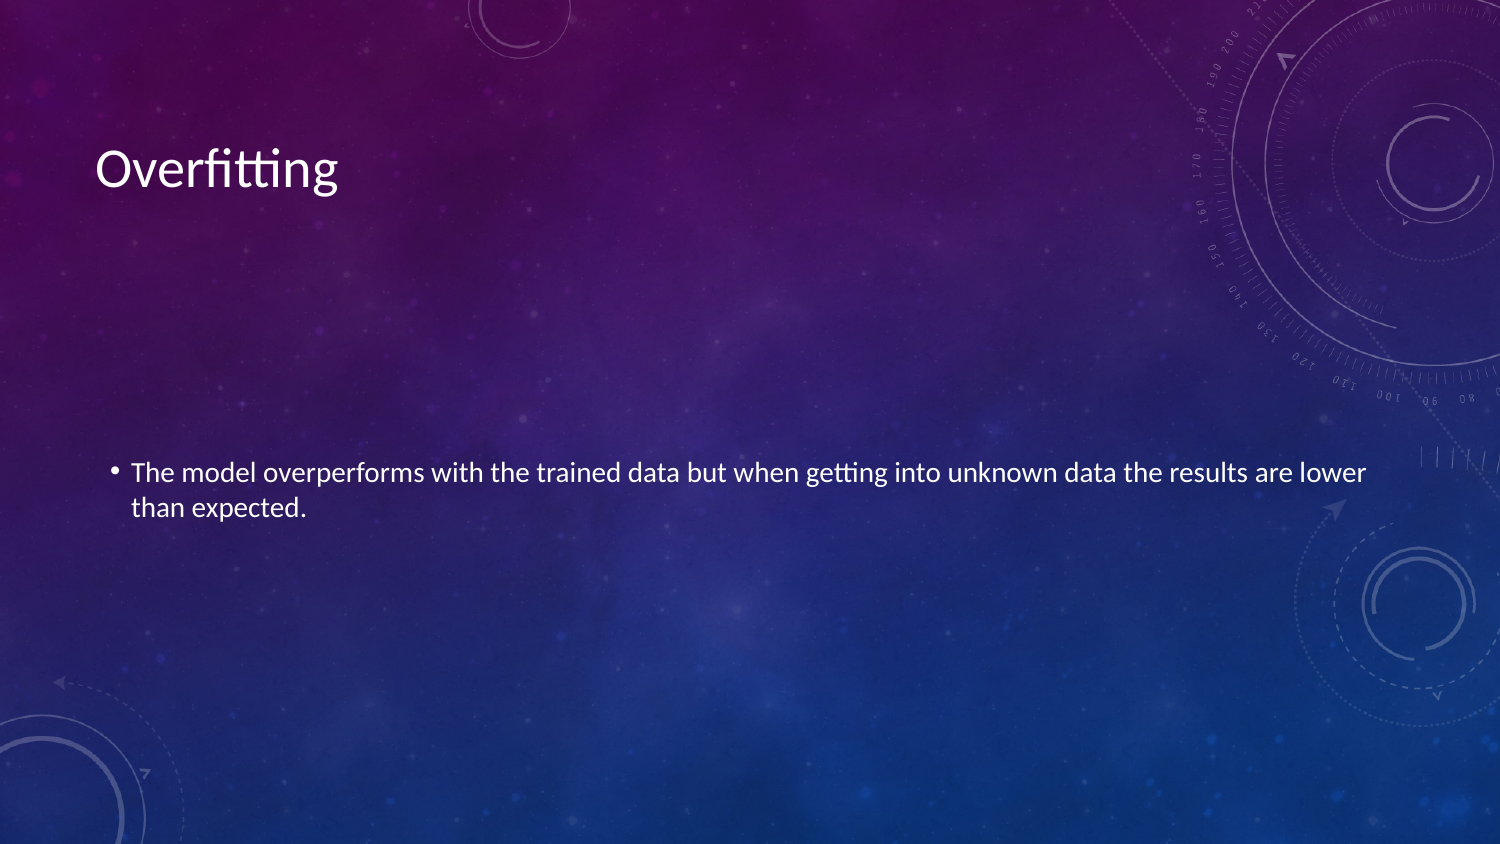

# Overfitting
The model overperforms with the trained data but when getting into unknown data the results are lower than expected.